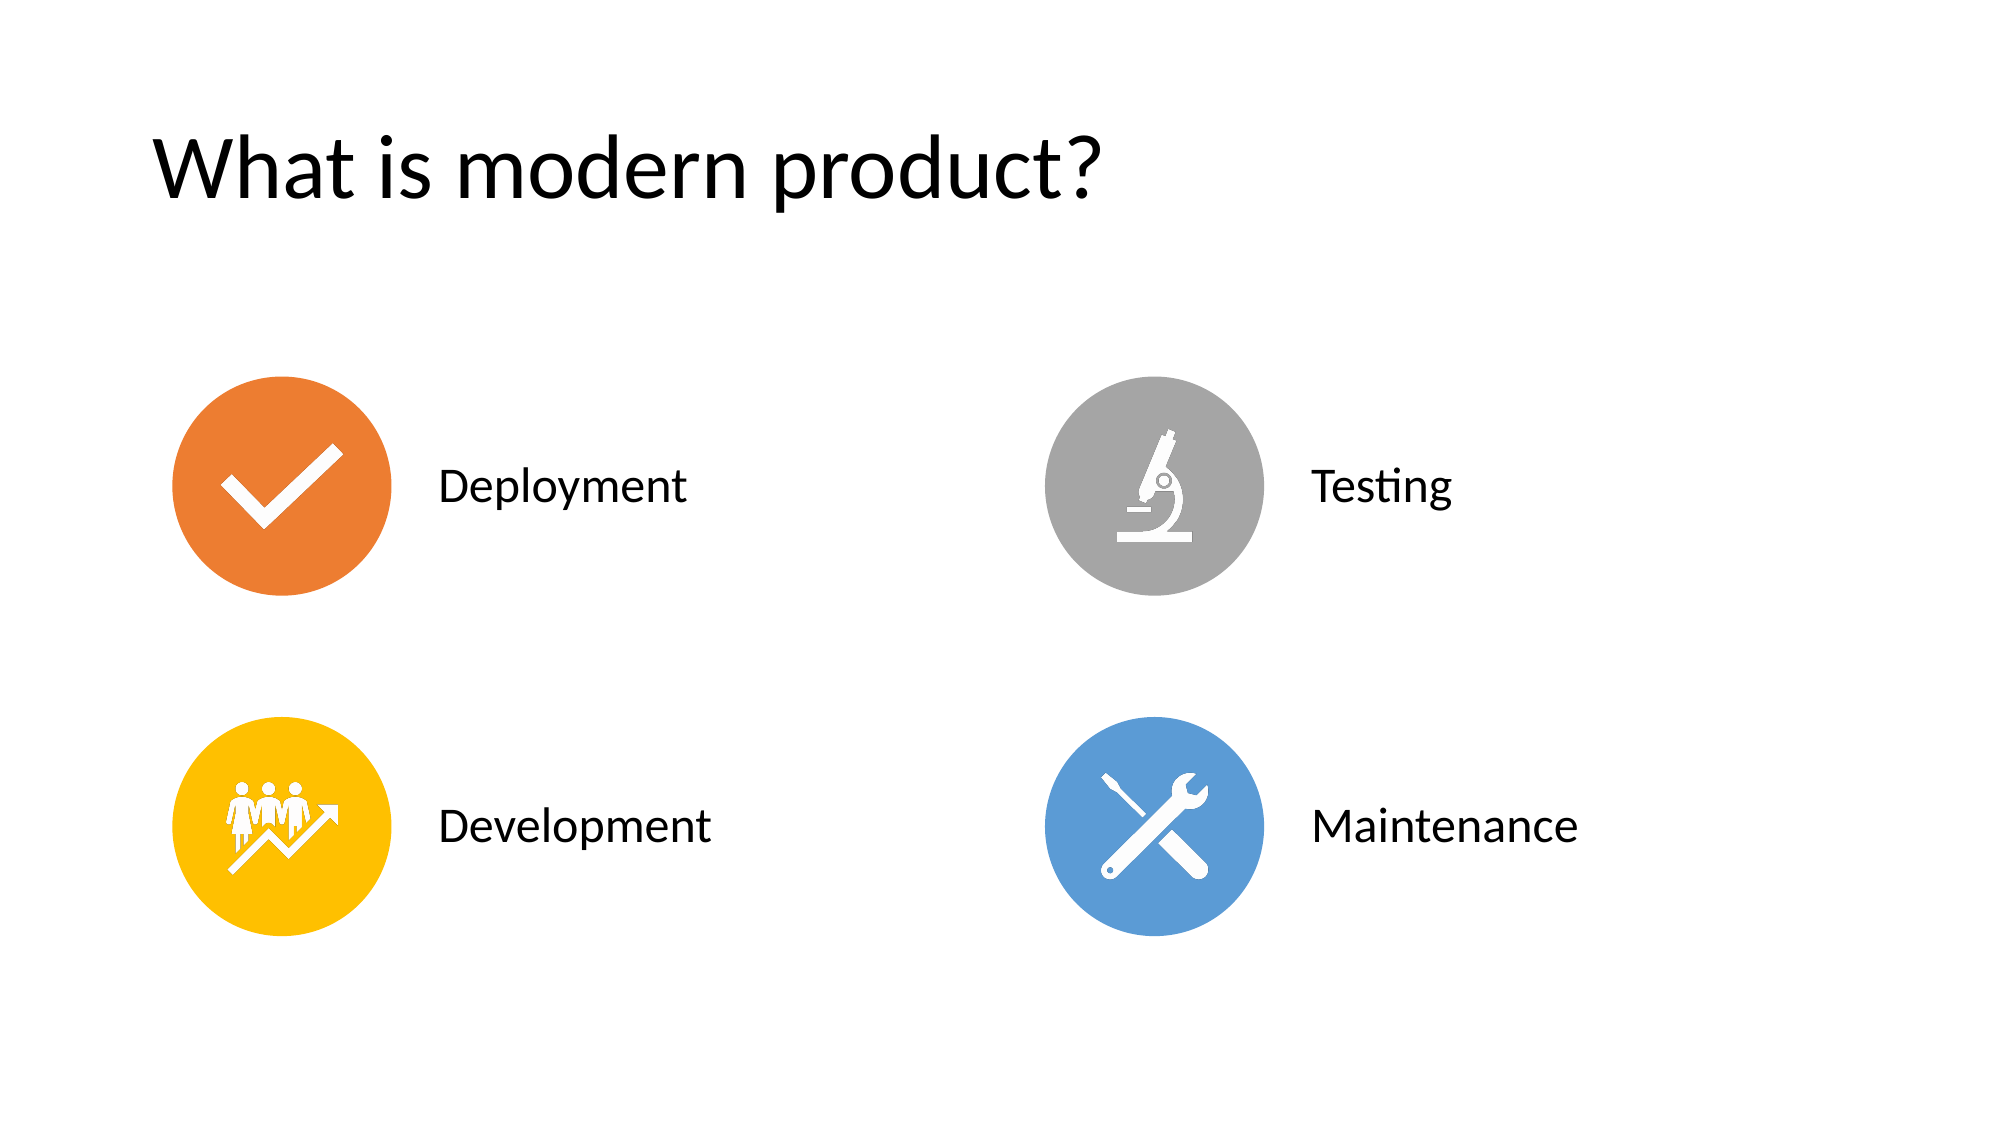

# What is modern product?
Deployment
Testing
Development
Maintenance